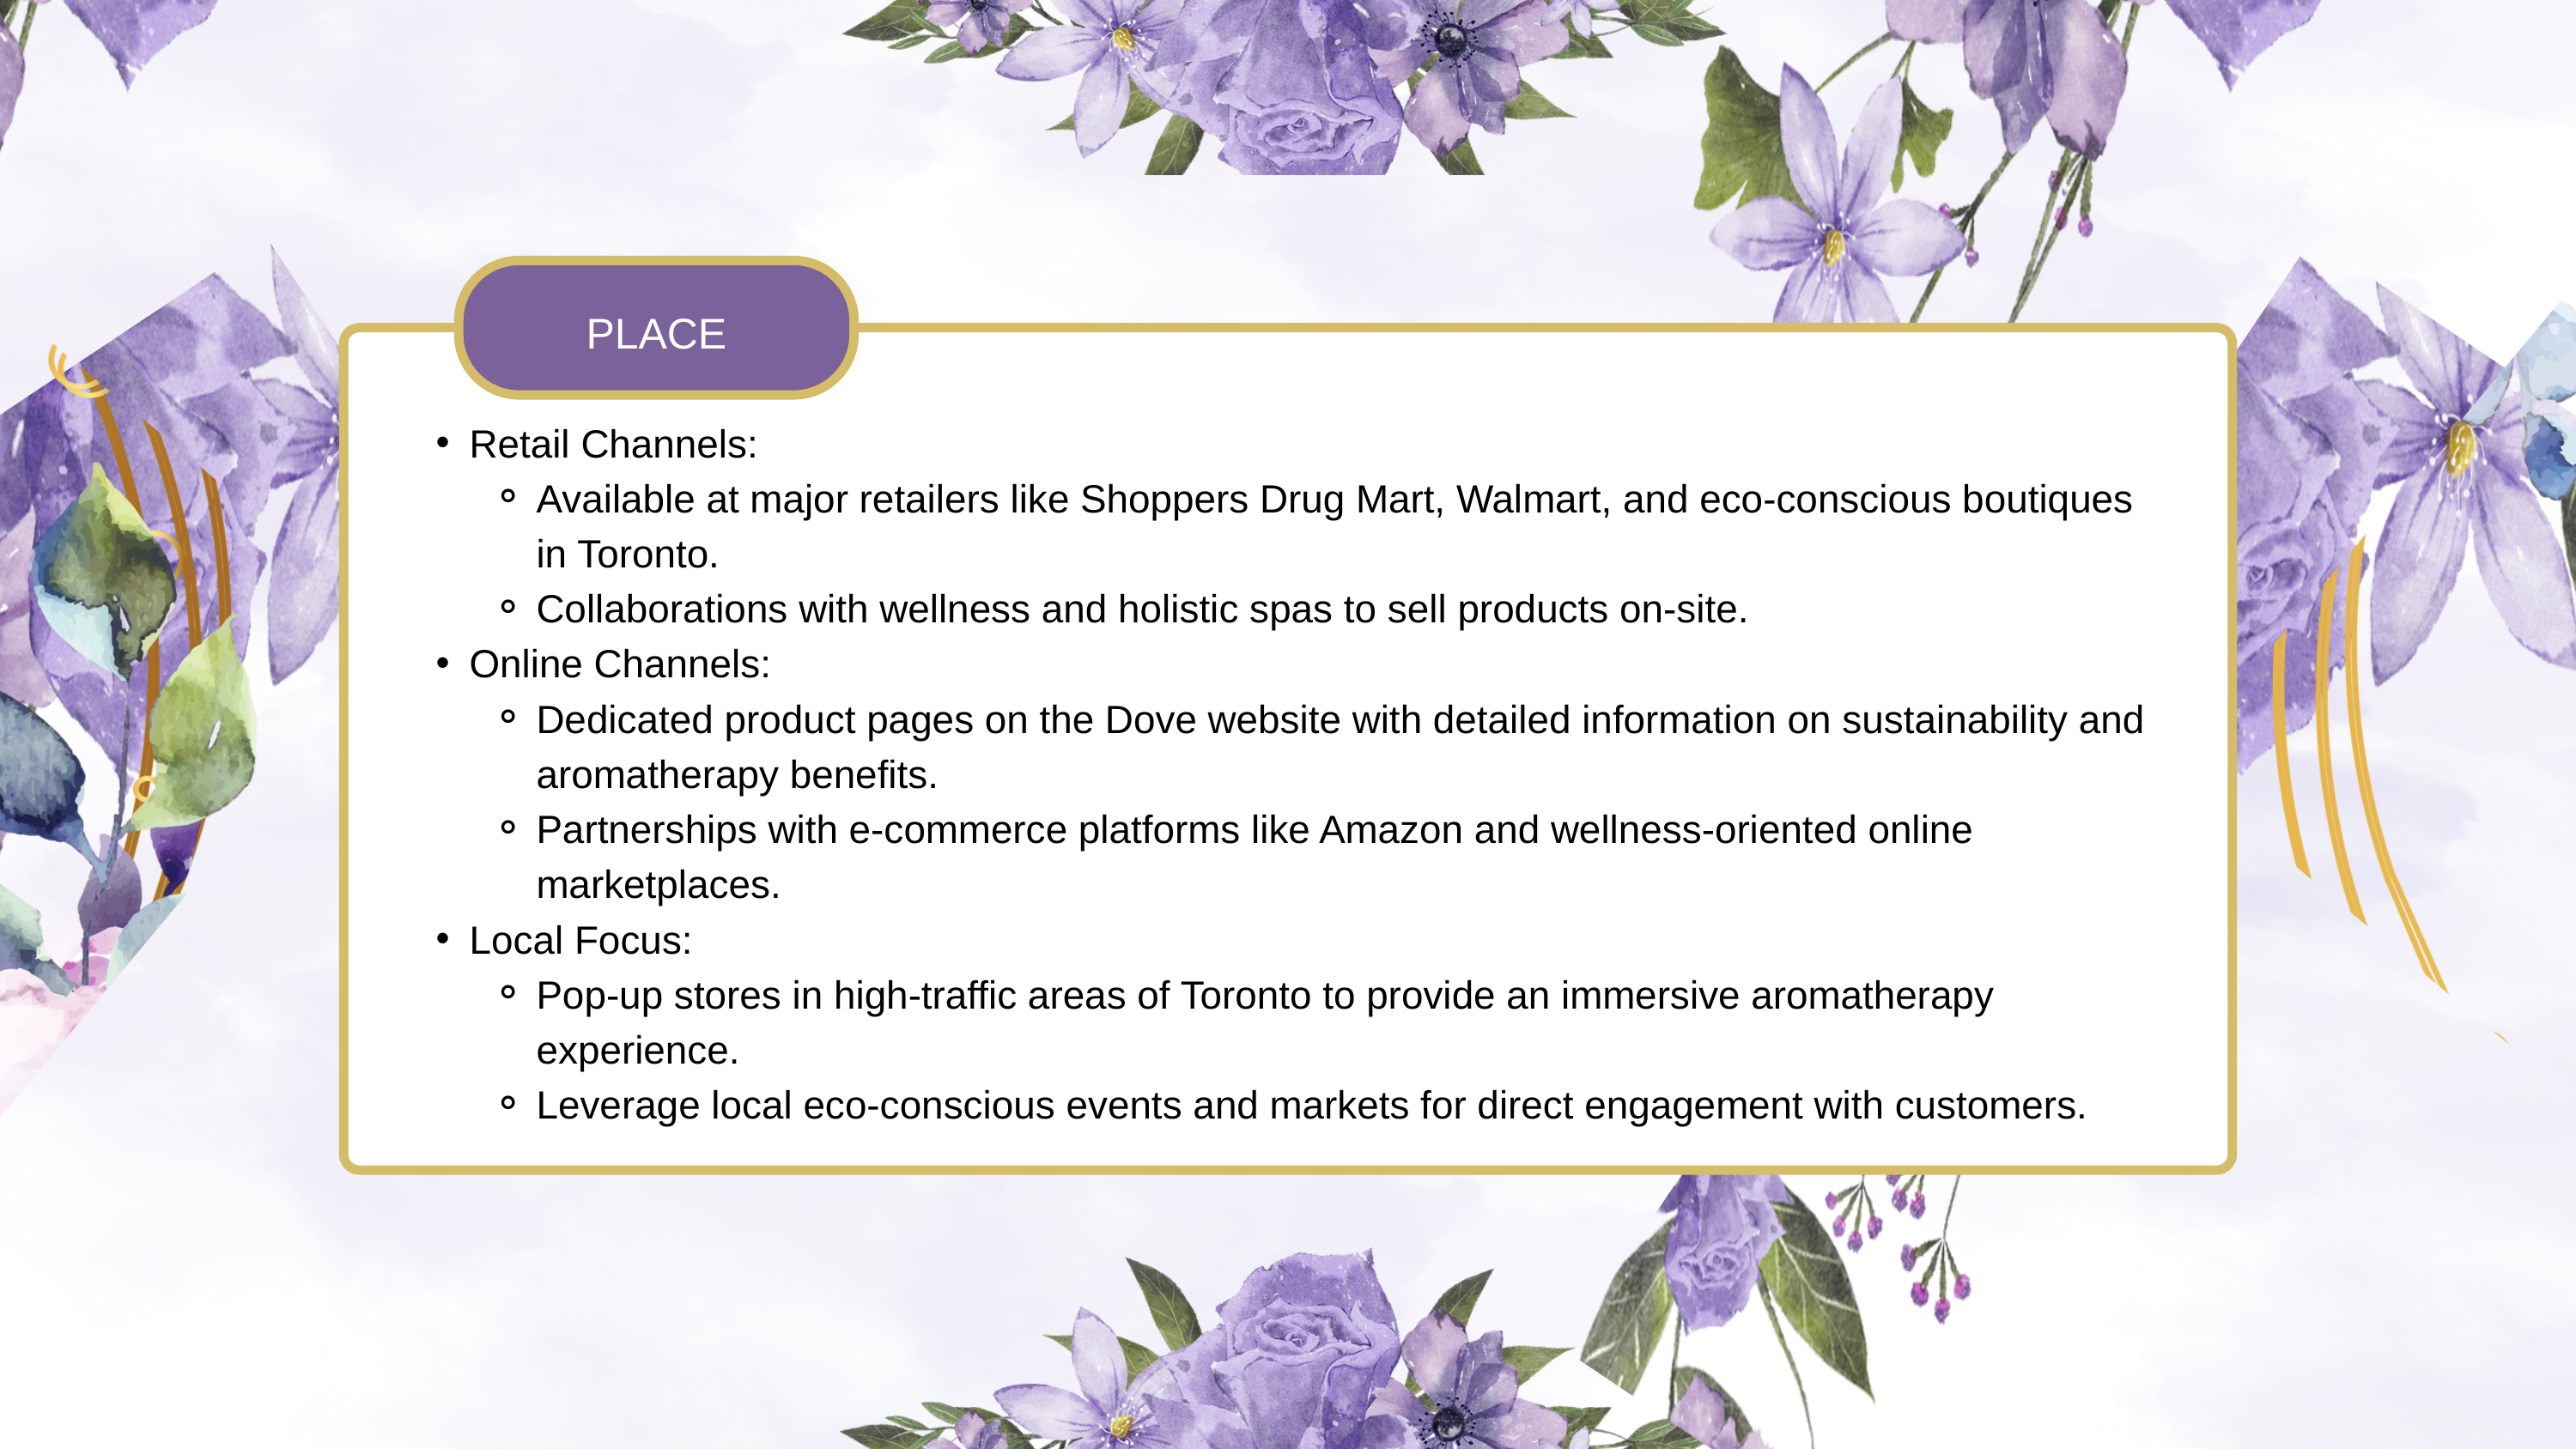

PLACE

Retail Channels:
Available at major retailers like Shoppers Drug Mart, Walmart, and eco-conscious boutiques in Toronto.
Collaborations with wellness and holistic spas to sell products on-site.
Online Channels:
Dedicated product pages on the Dove website with detailed information on sustainability and aromatherapy benefits.
Partnerships with e-commerce platforms like Amazon and wellness-oriented online marketplaces.
Local Focus:
Pop-up stores in high-traffic areas of Toronto to provide an immersive aromatherapy experience.
Leverage local eco-conscious events and markets for direct engagement with customers.